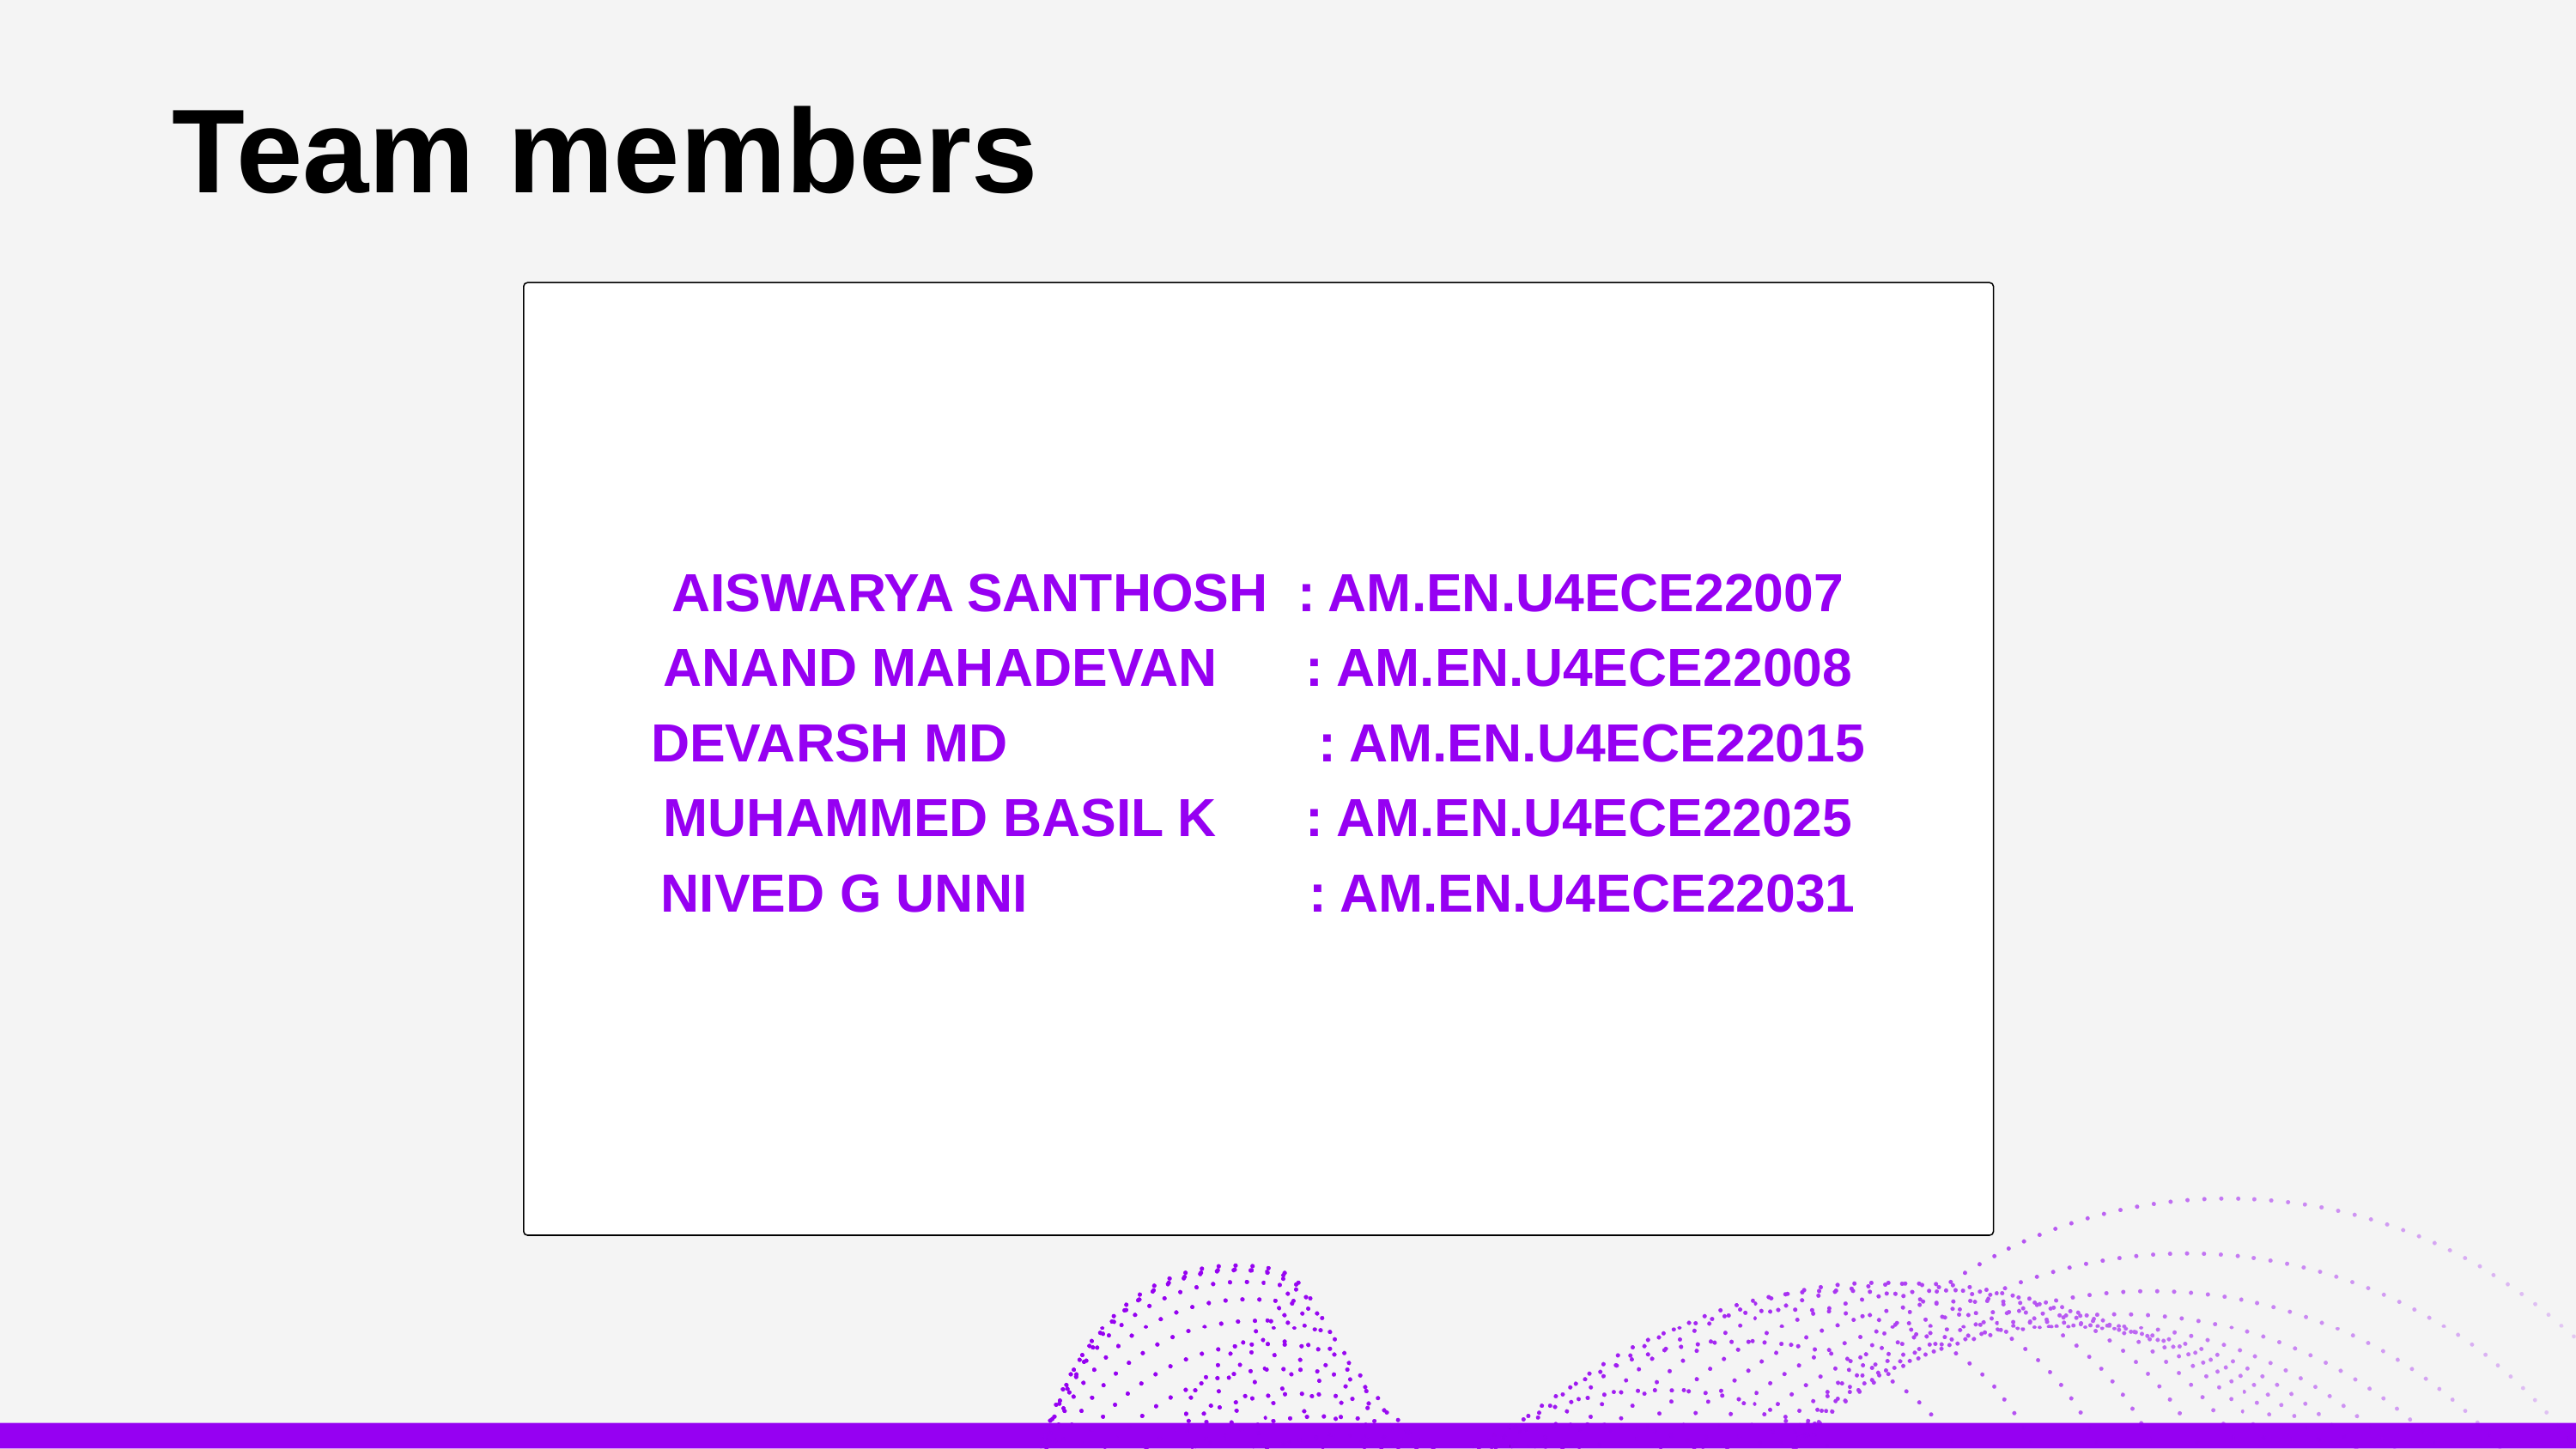

Team members

AISWARYA SANTHOSH  : AM.EN.U4ECE22007
ANAND MAHADEVAN      : AM.EN.U4ECE22008
DEVARSH MD                     : AM.EN.U4ECE22015
MUHAMMED BASIL K      : AM.EN.U4ECE22025
NIVED G UNNI                   : AM.EN.U4ECE22031